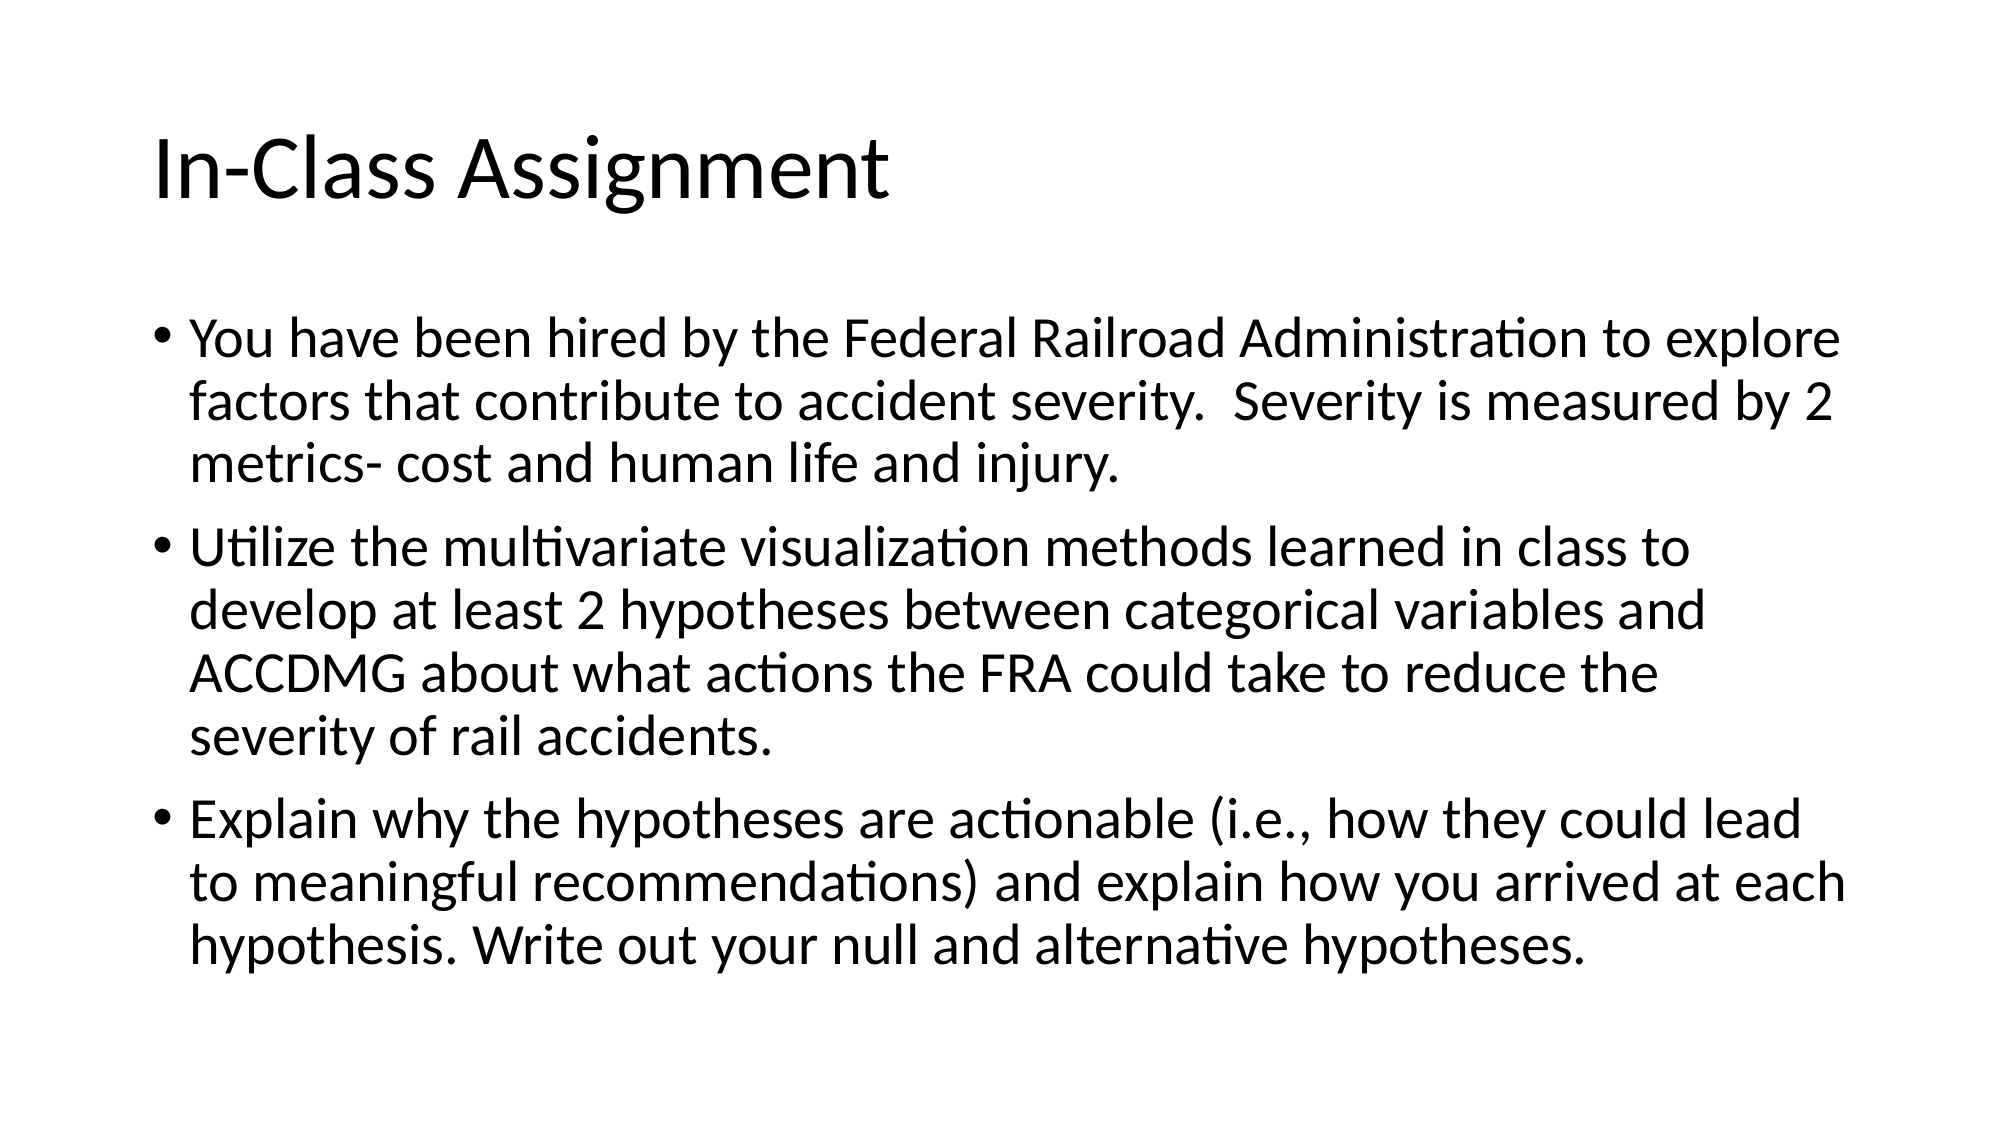

# In-Class Assignment
You have been hired by the Federal Railroad Administration to explore factors that contribute to accident severity.  Severity is measured by 2 metrics- cost and human life and injury.
Utilize the multivariate visualization methods learned in class to develop at least 2 hypotheses between categorical variables and ACCDMG about what actions the FRA could take to reduce the severity of rail accidents.
Explain why the hypotheses are actionable (i.e., how they could lead to meaningful recommendations) and explain how you arrived at each hypothesis. Write out your null and alternative hypotheses.